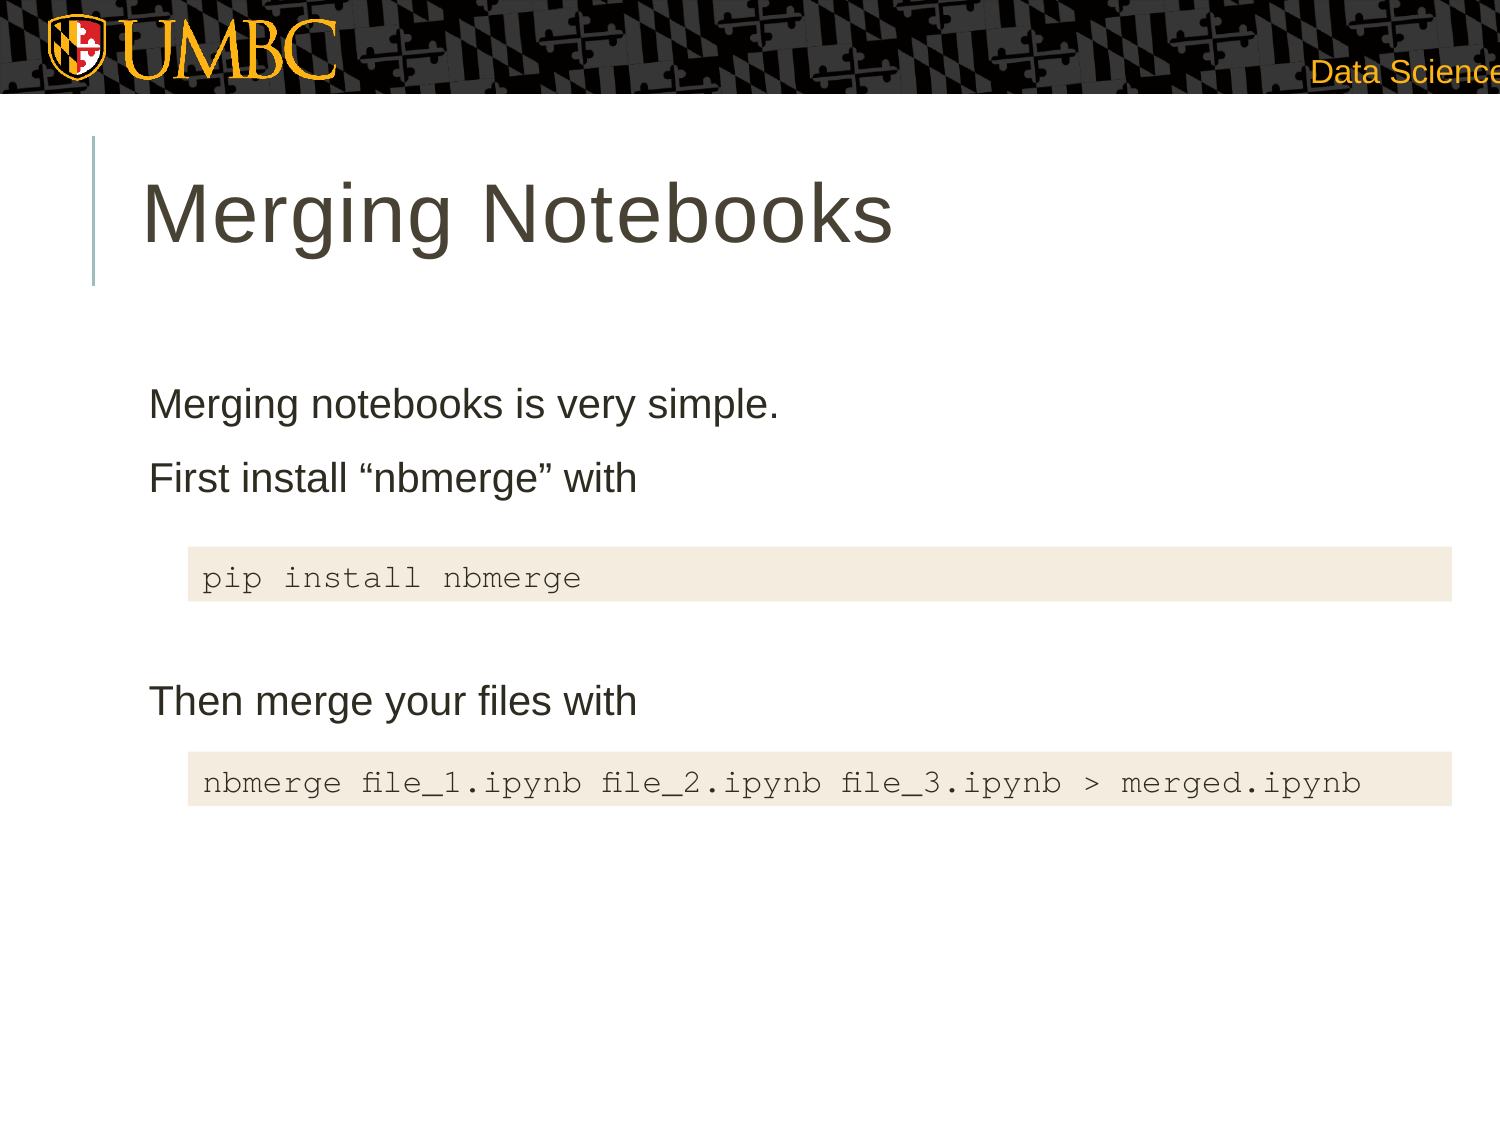

# Merging Notebooks
Merging notebooks is very simple.
First install “nbmerge” with

Then merge your files with
pip install nbmerge
nbmerge file_1.ipynb file_2.ipynb file_3.ipynb > merged.ipynb